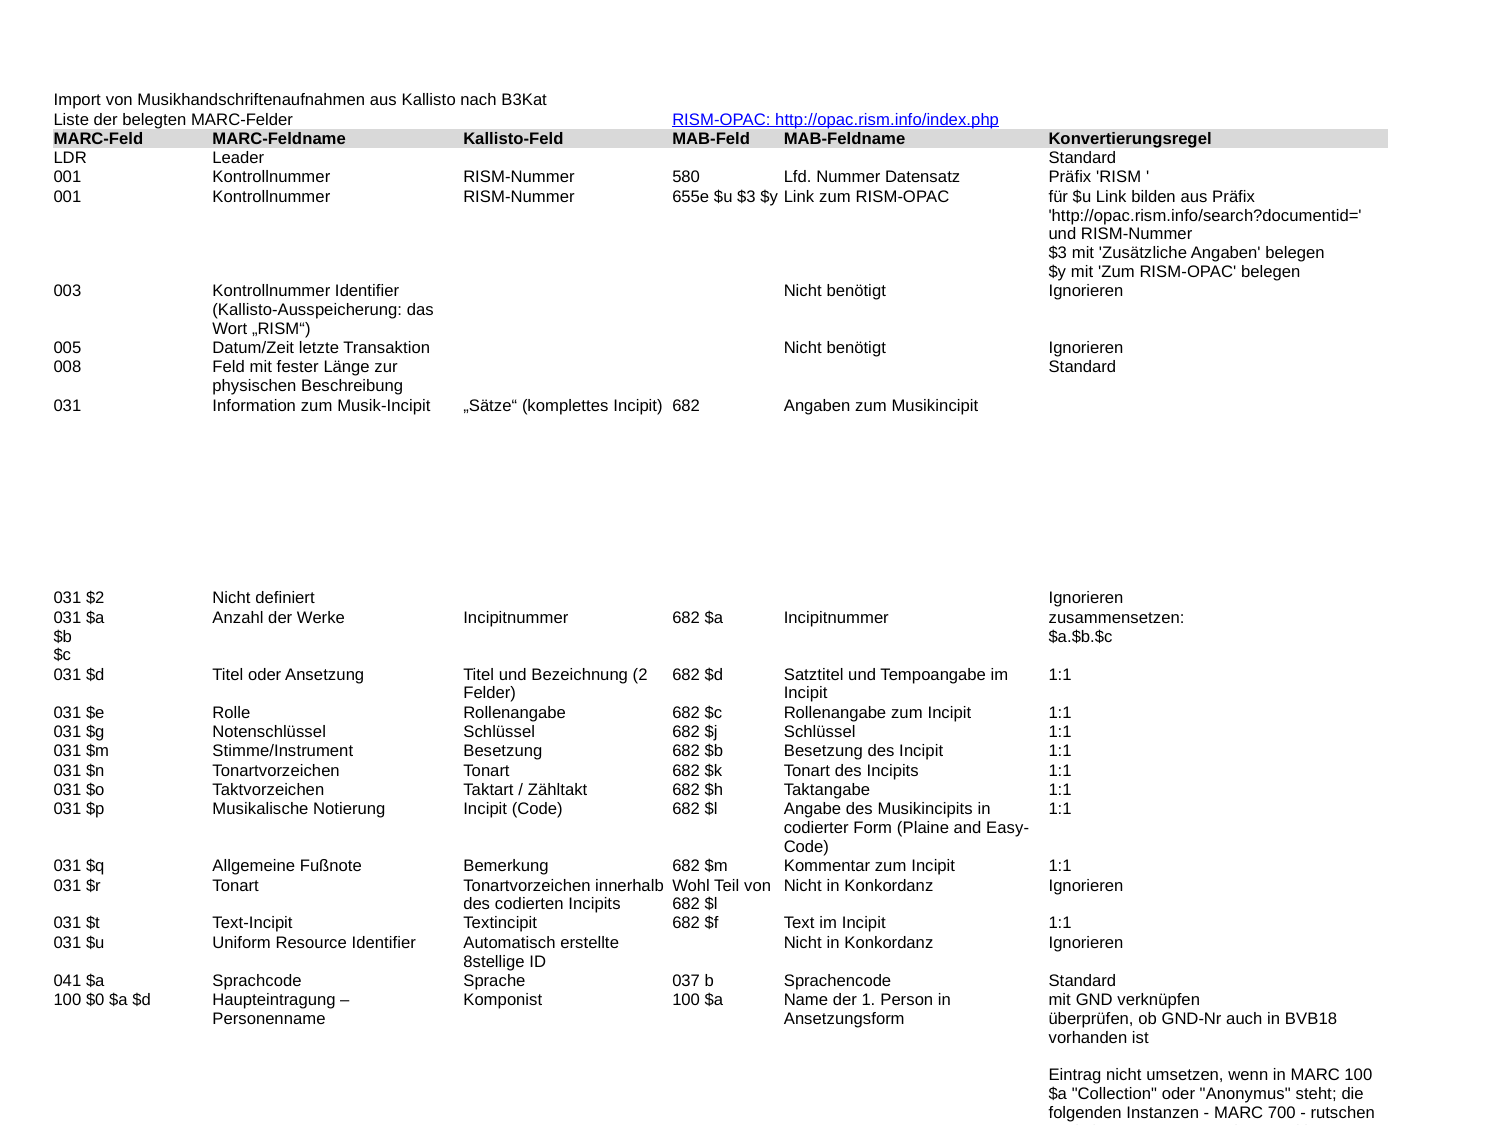

| Import von Musikhandschriftenaufnahmen aus Kallisto nach B3Kat |  |  |  |  |  |
| --- | --- | --- | --- | --- | --- |
| Liste der belegten MARC-Felder |  |  | RISM-OPAC: http://opac.rism.info/index.php |  |  |
| MARC-Feld | MARC-Feldname | Kallisto-Feld | MAB-Feld | MAB-Feldname | Konvertierungsregel |
| LDR | Leader |  |  |  | Standard |
| 001 | Kontrollnummer | RISM-Nummer | 580 | Lfd. Nummer Datensatz | Präfix 'RISM ' |
| 001 | Kontrollnummer | RISM-Nummer | 655e $u $3 $y | Link zum RISM-OPAC | für $u Link bilden aus Präfix 'http://opac.rism.info/search?documentid=' und RISM-Nummer $3 mit 'Zusätzliche Angaben' belegen $y mit 'Zum RISM-OPAC' belegen |
| 003 | Kontrollnummer Identifier (Kallisto-Ausspeicherung: das Wort „RISM“) |  |  | Nicht benötigt | Ignorieren |
| 005 | Datum/Zeit letzte Transaktion |  |  | Nicht benötigt | Ignorieren |
| 008 | Feld mit fester Länge zur physischen Beschreibung |  |  |  | Standard |
| 031 | Information zum Musik-Incipit | „Sätze“ (komplettes Incipit) | 682 | Angaben zum Musikincipit |  |
| 031 $2 | Nicht definiert |  |  |  | Ignorieren |
| 031 $a $b $c | Anzahl der Werke | Incipitnummer | 682 $a | Incipitnummer | zusammensetzen: $a.$b.$c |
| 031 $d | Titel oder Ansetzung | Titel und Bezeichnung (2 Felder) | 682 $d | Satztitel und Tempoangabe im Incipit | 1:1 |
| 031 $e | Rolle | Rollenangabe | 682 $c | Rollenangabe zum Incipit | 1:1 |
| 031 $g | Notenschlüssel | Schlüssel | 682 $j | Schlüssel | 1:1 |
| 031 $m | Stimme/Instrument | Besetzung | 682 $b | Besetzung des Incipit | 1:1 |
| 031 $n | Tonartvorzeichen | Tonart | 682 $k | Tonart des Incipits | 1:1 |
| 031 $o | Taktvorzeichen | Taktart / Zähltakt | 682 $h | Taktangabe | 1:1 |
| 031 $p | Musikalische Notierung | Incipit (Code) | 682 $l | Angabe des Musikincipits in codierter Form (Plaine and Easy-Code) | 1:1 |
| 031 $q | Allgemeine Fußnote | Bemerkung | 682 $m | Kommentar zum Incipit | 1:1 |
| 031 $r | Tonart | Tonartvorzeichen innerhalb des codierten Incipits | Wohl Teil von 682 $l | Nicht in Konkordanz | Ignorieren |
| 031 $t | Text-Incipit | Textincipit | 682 $f | Text im Incipit | 1:1 |
| 031 $u | Uniform Resource Identifier | Automatisch erstellte 8stellige ID |  | Nicht in Konkordanz | Ignorieren |
| 041 $a | Sprachcode | Sprache | 037 b | Sprachencode | Standard |
| 100 $0 $a $d | Haupteintragung – Personenname | Komponist | 100 $a | Name der 1. Person in Ansetzungsform | mit GND verknüpfen überprüfen, ob GND-Nr auch in BVB18 vorhanden ist Eintrag nicht umsetzen, wenn in MARC 100 $a "Collection" oder "Anonymus" steht; die folgenden Instanzen - MARC 700 - rutschen nach (z.B. statt MAB 104b -> 100b) |
| 240 $a $k $m $n $r 383 $b | Einheitstitel Einordungstitel Formbestandteil Medium der M.-Aufführ. Zählung eines Teils Tonart Opuszahl | Zusammenfassung von RISM-ET und mehreren weiteren Kallisto-Feldern | 331 | Hauptsachtitel | Feldinhalte aus MARC 240 und 383 aneinanderfügen: '240 $a'', 240 $m'', 383 $b'', 240 $n'', 240 $r'', 240 $k' |
| 243 $a | Allgemeiner Einheitstitel (da 240 schon mit RISM-ET + Zusätzen belegt) | RAK-EST | 304 | Einheitssachtitel | 1:1 |
| 245 $a | Titelangabe | Diplomatischer Titel | 335 | Zusätze zum Hauptsachtitel | " | " -> " // " umsetzen, dann "|" -> löschen |